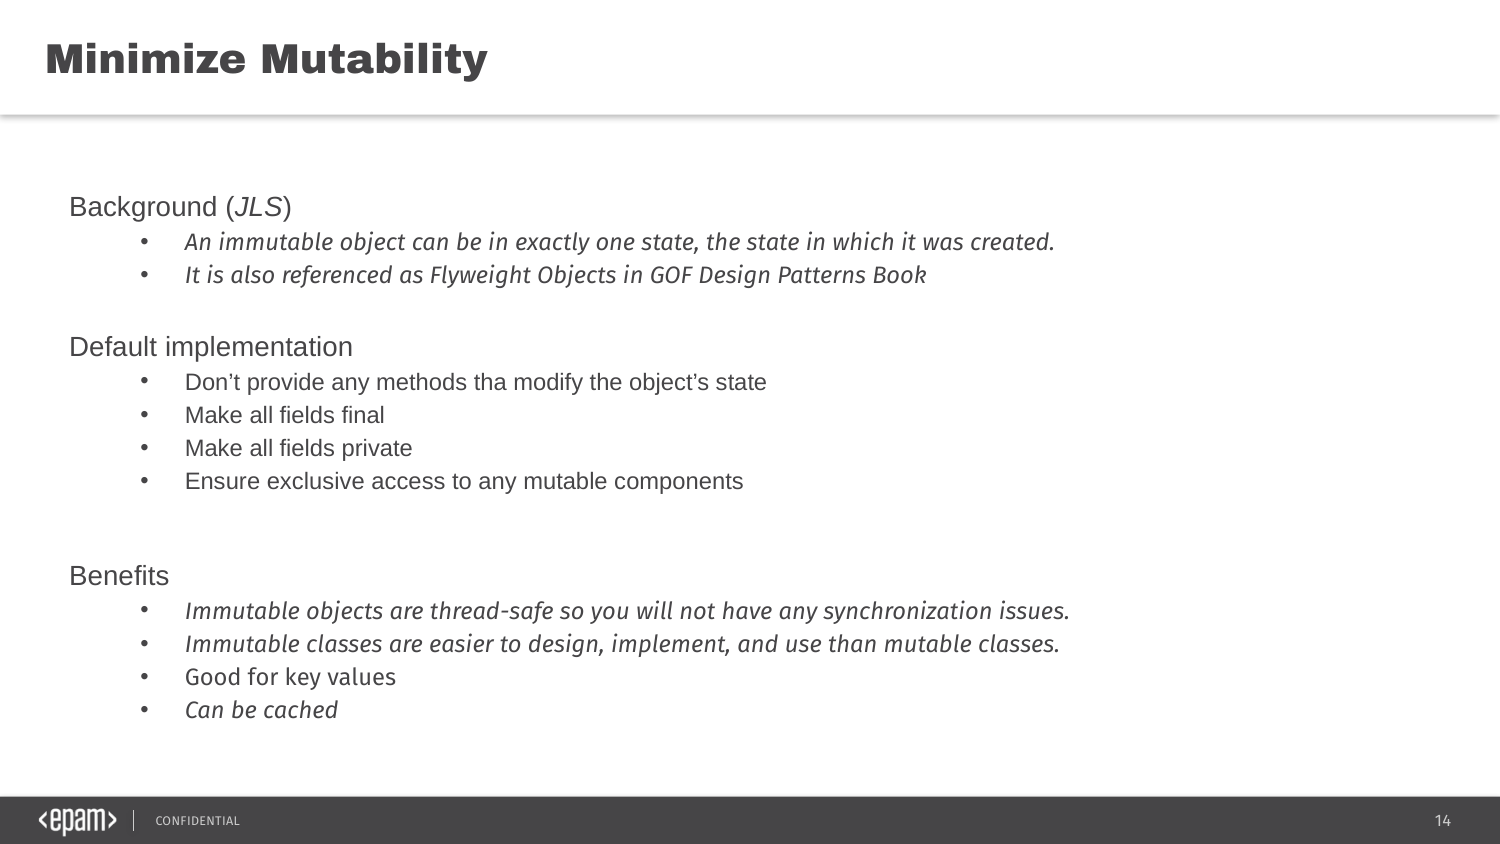

Minimize Mutability
Background (JLS)
An immutable object can be in exactly one state, the state in which it was created.
It is also referenced as Flyweight Objects in GOF Design Patterns Book

Default implementation
Don’t provide any methods tha modify the object’s state
Make all fields final
Make all fields private
Ensure exclusive access to any mutable components

Benefits
Immutable objects are thread-safe so you will not have any synchronization issues.
Immutable classes are easier to design, implement, and use than mutable classes.
Good for key values
Can be cached